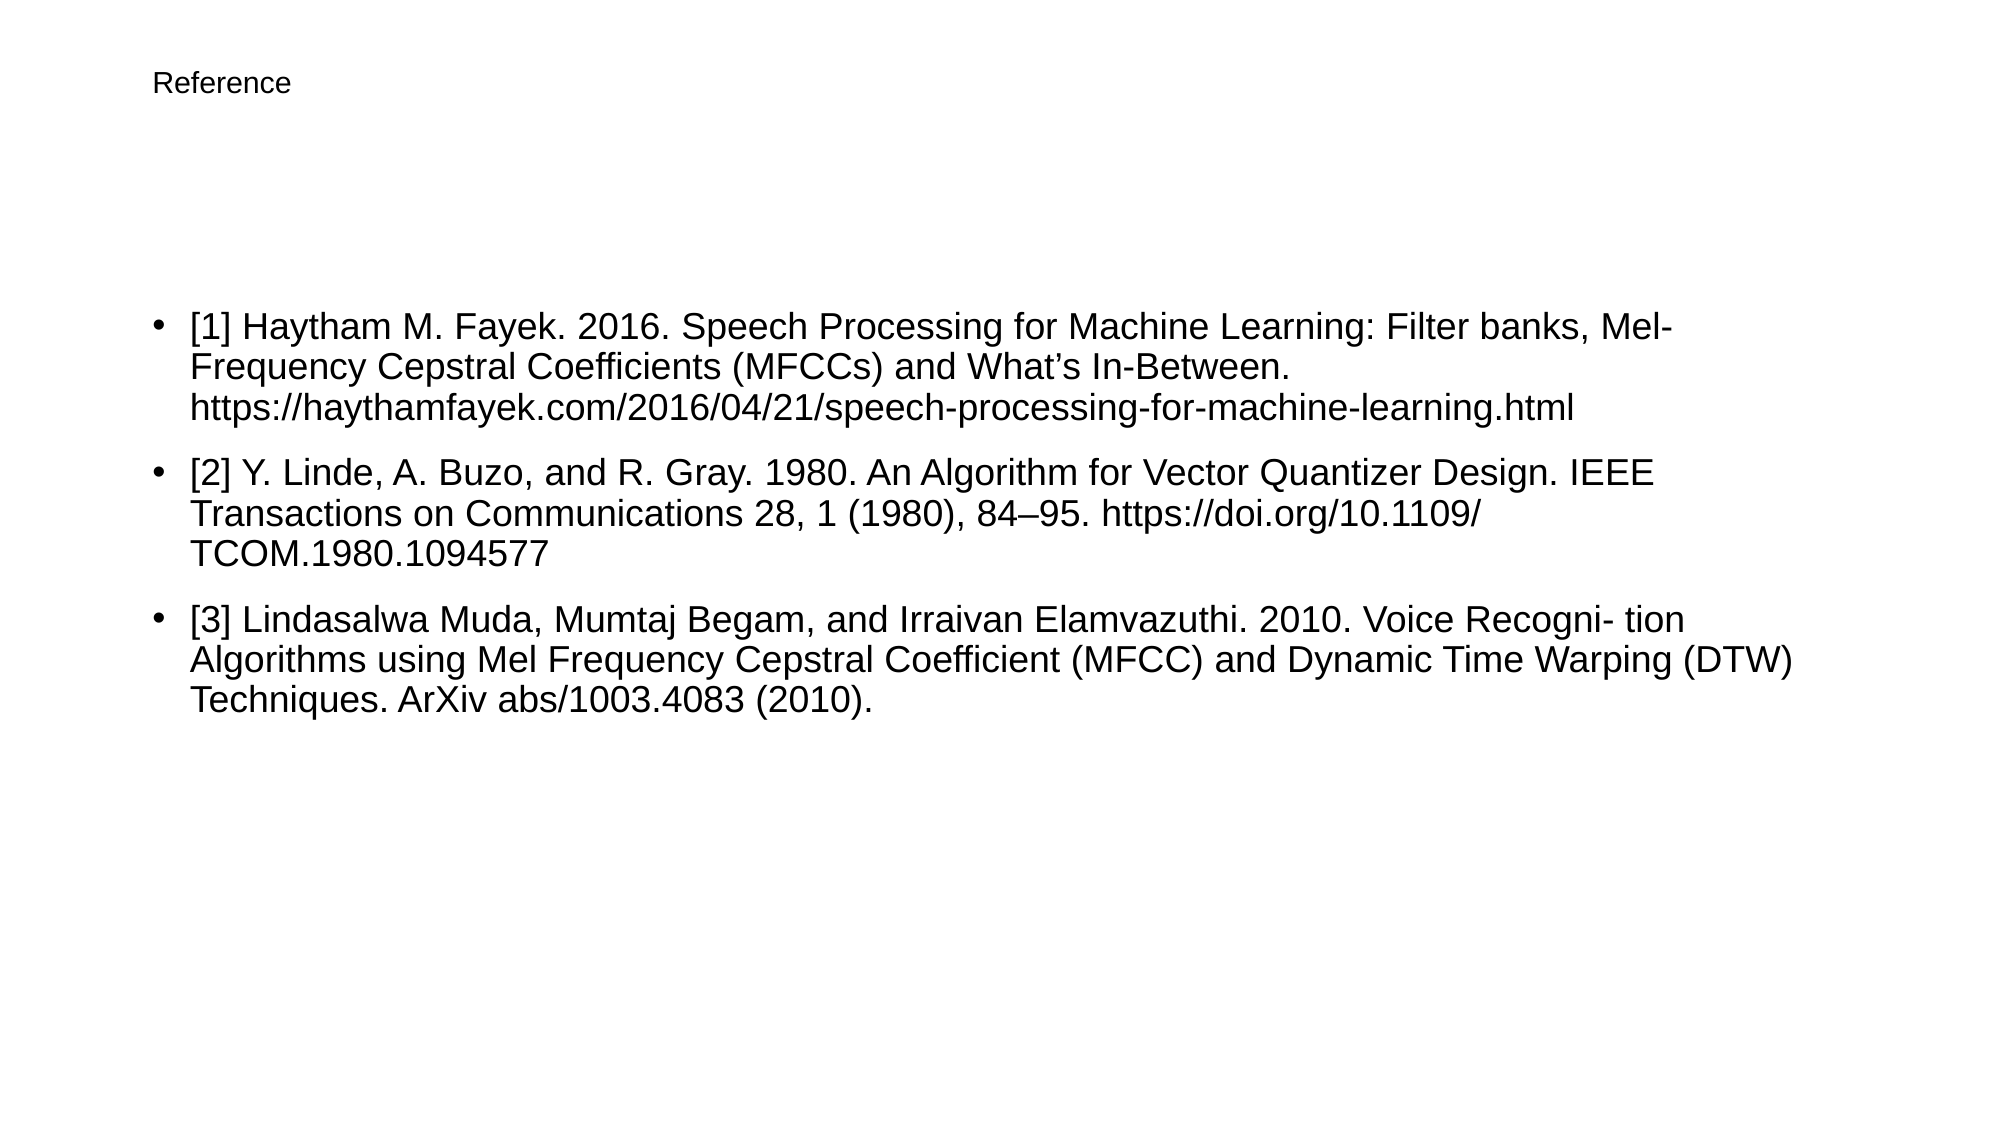

# Reference
[1] Haytham M. Fayek. 2016. Speech Processing for Machine Learning: Filter banks, Mel-Frequency Cepstral Coefficients (MFCCs) and What’s In-Between. https://haythamfayek.com/2016/04/21/speech-processing-for-machine-learning.html
[2] Y. Linde, A. Buzo, and R. Gray. 1980. An Algorithm for Vector Quantizer Design. IEEE Transactions on Communications 28, 1 (1980), 84–95. https://doi.org/10.1109/ TCOM.1980.1094577
[3] Lindasalwa Muda, Mumtaj Begam, and Irraivan Elamvazuthi. 2010. Voice Recogni- tion Algorithms using Mel Frequency Cepstral Coefficient (MFCC) and Dynamic Time Warping (DTW) Techniques. ArXiv abs/1003.4083 (2010).